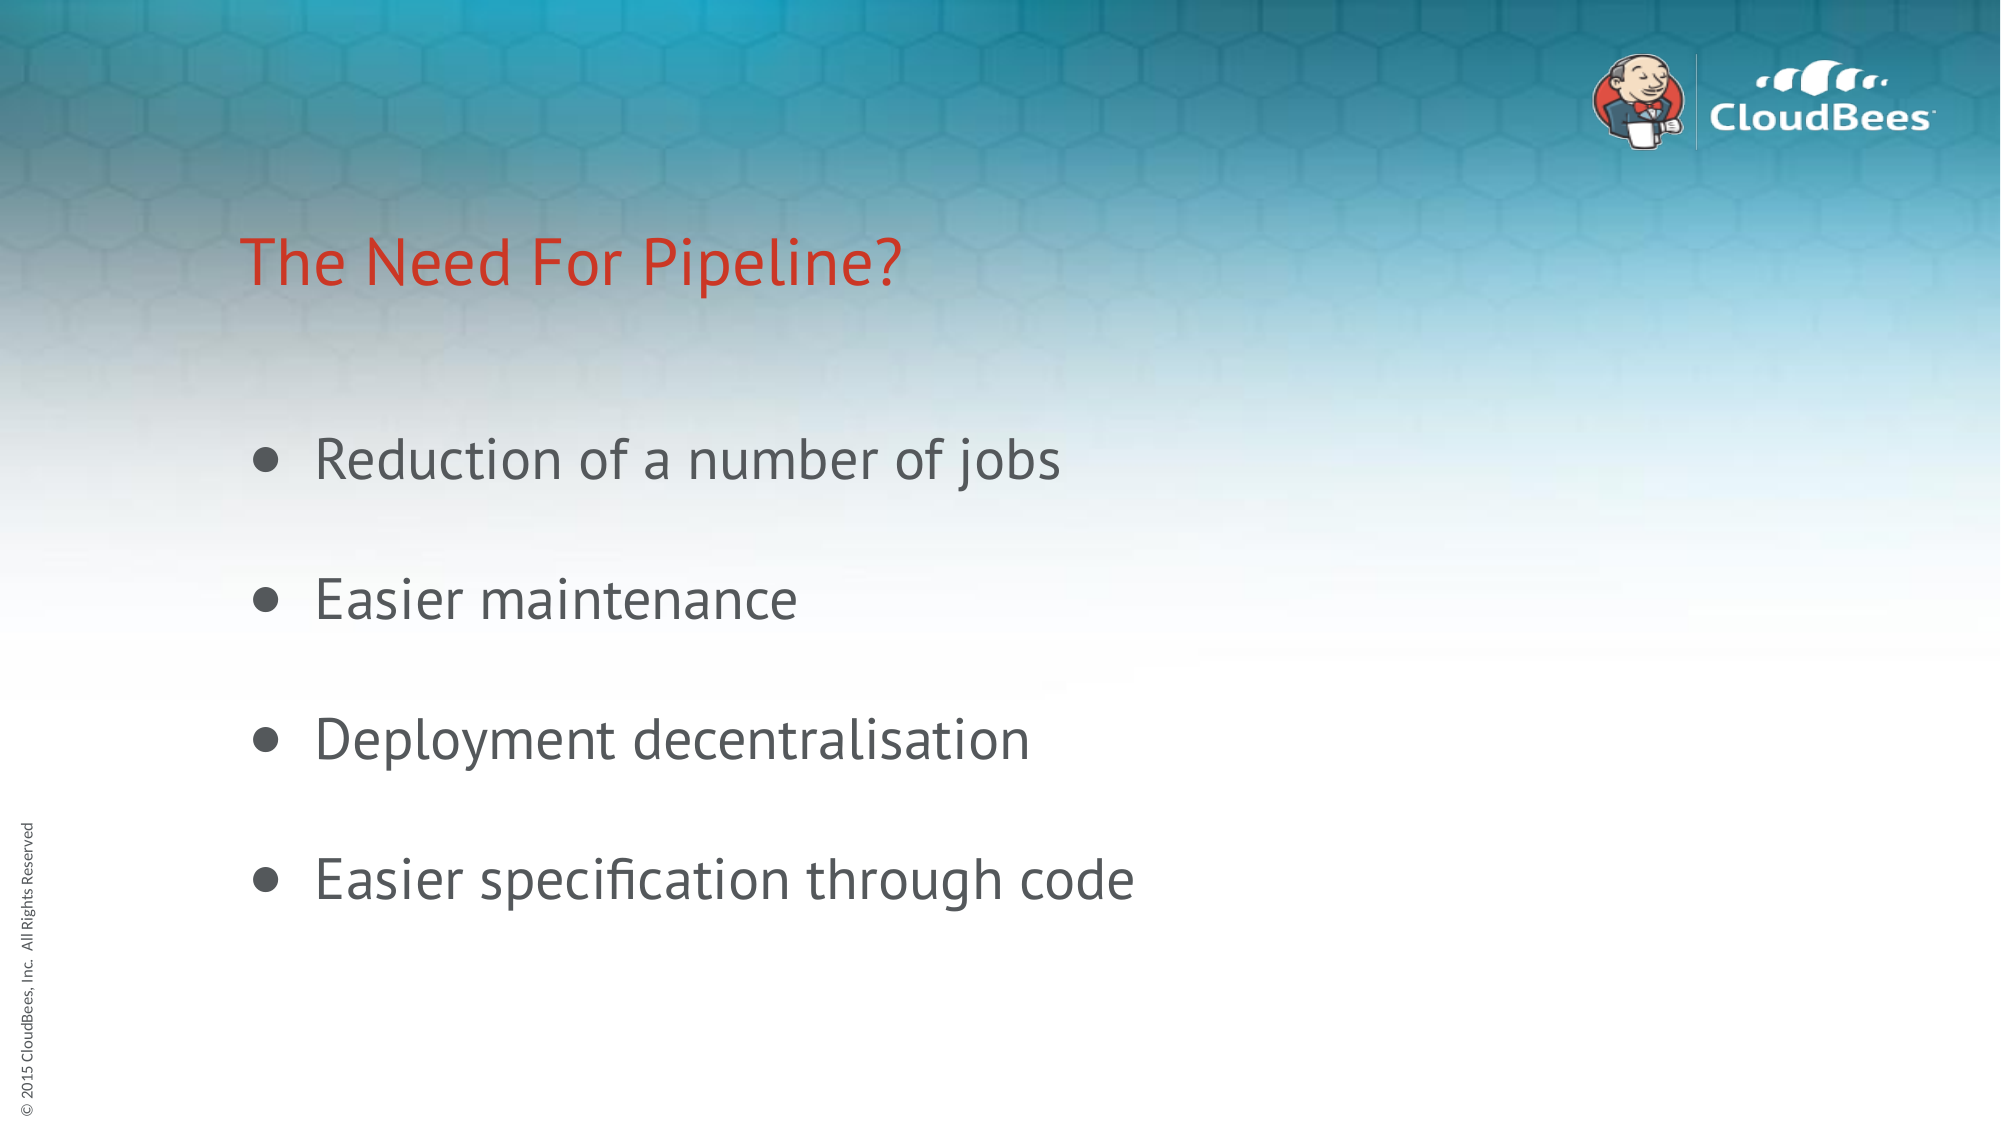

# The Need For Pipeline?
Reduction of a number of jobs
Easier maintenance
Deployment decentralisation
Easier specification through code